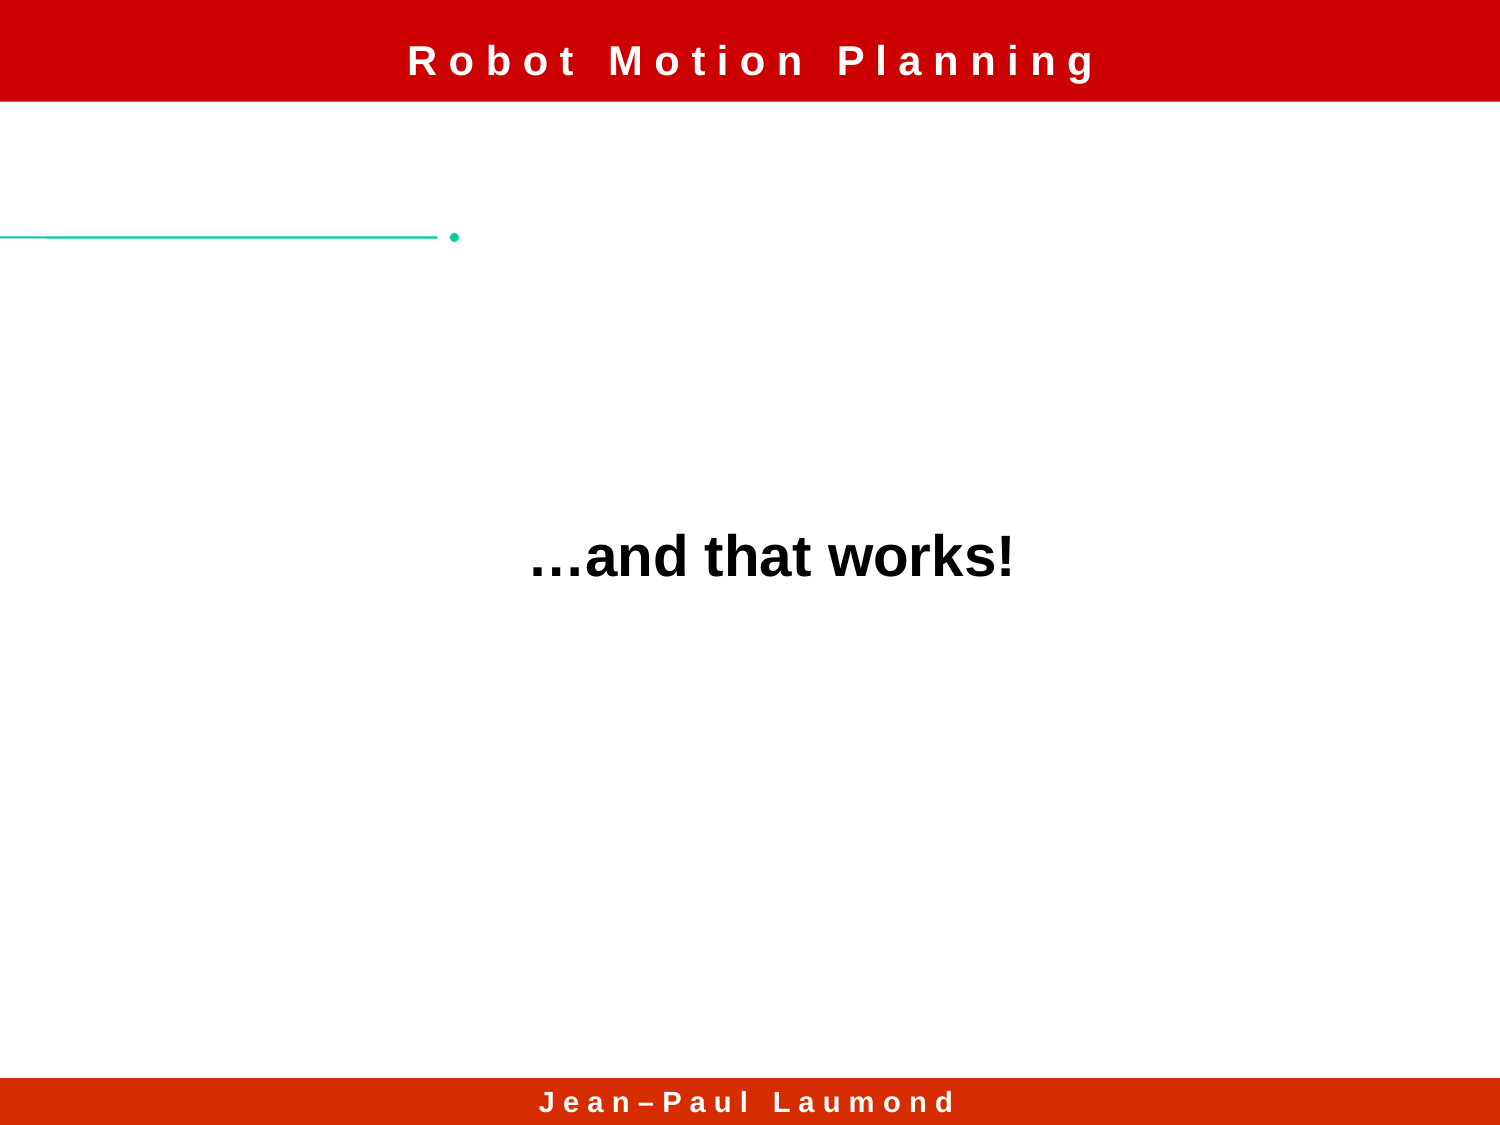

R o b o t   M o t i o n   P l a n n i n g
…and that works!